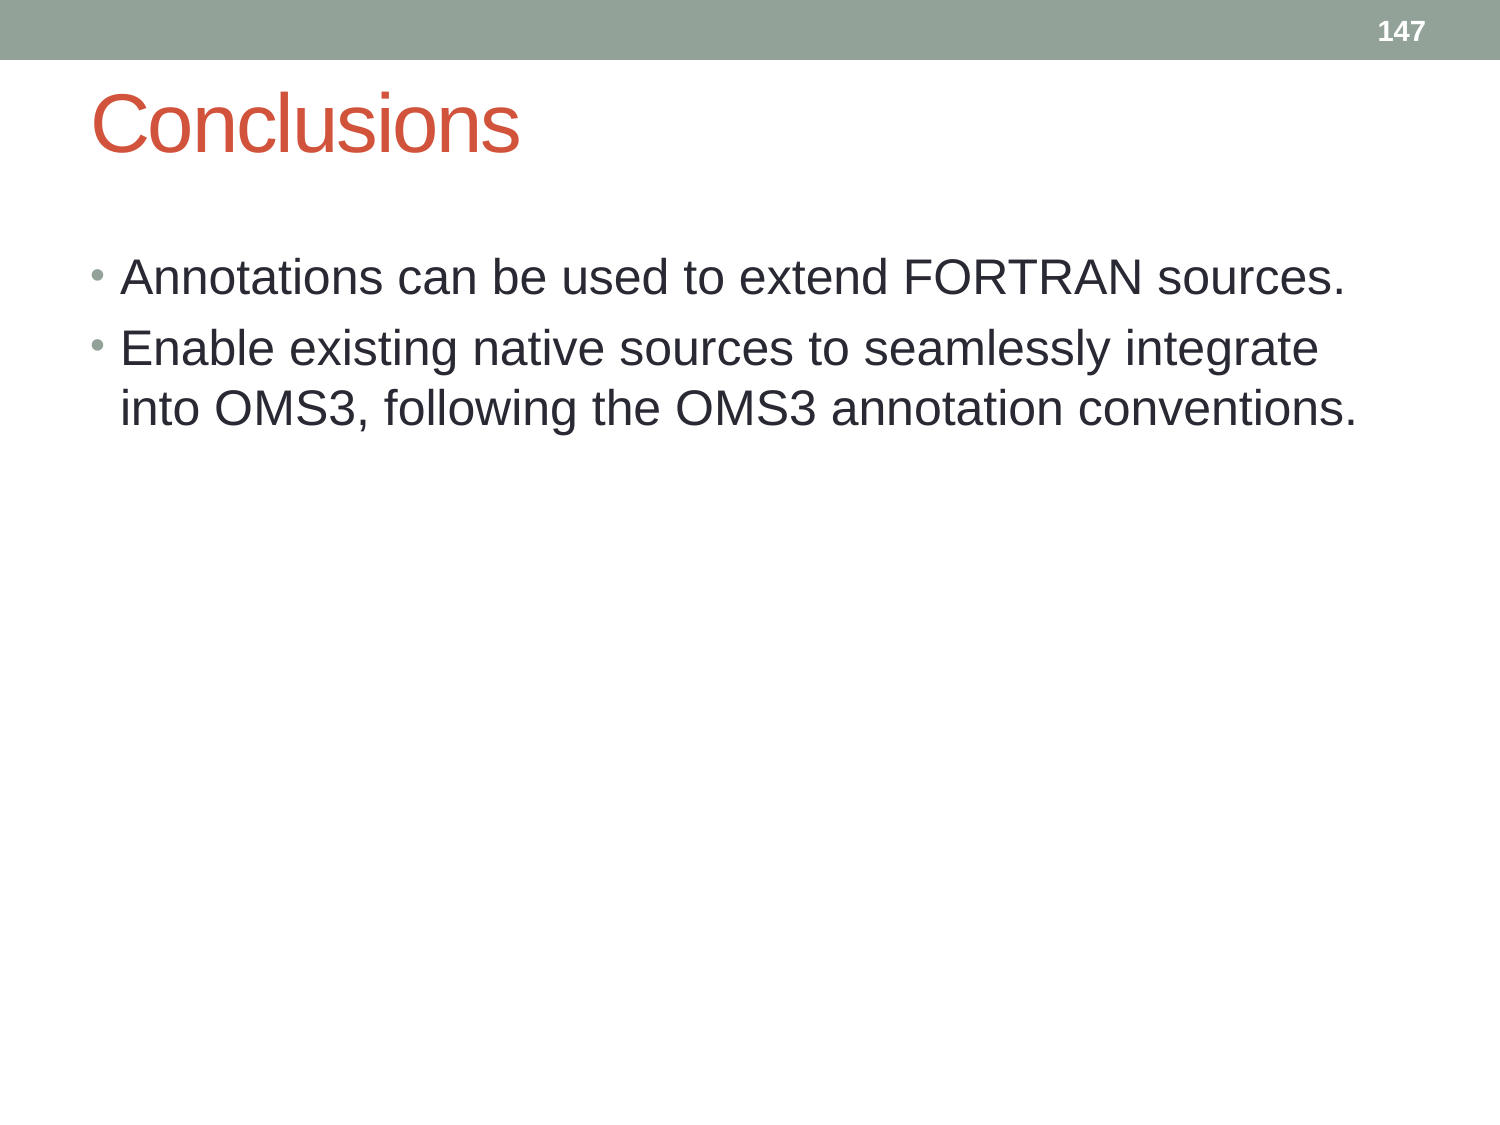

147
# Conclusions
Annotations can be used to extend FORTRAN sources.
Enable existing native sources to seamlessly integrate into OMS3, following the OMS3 annotation conventions.